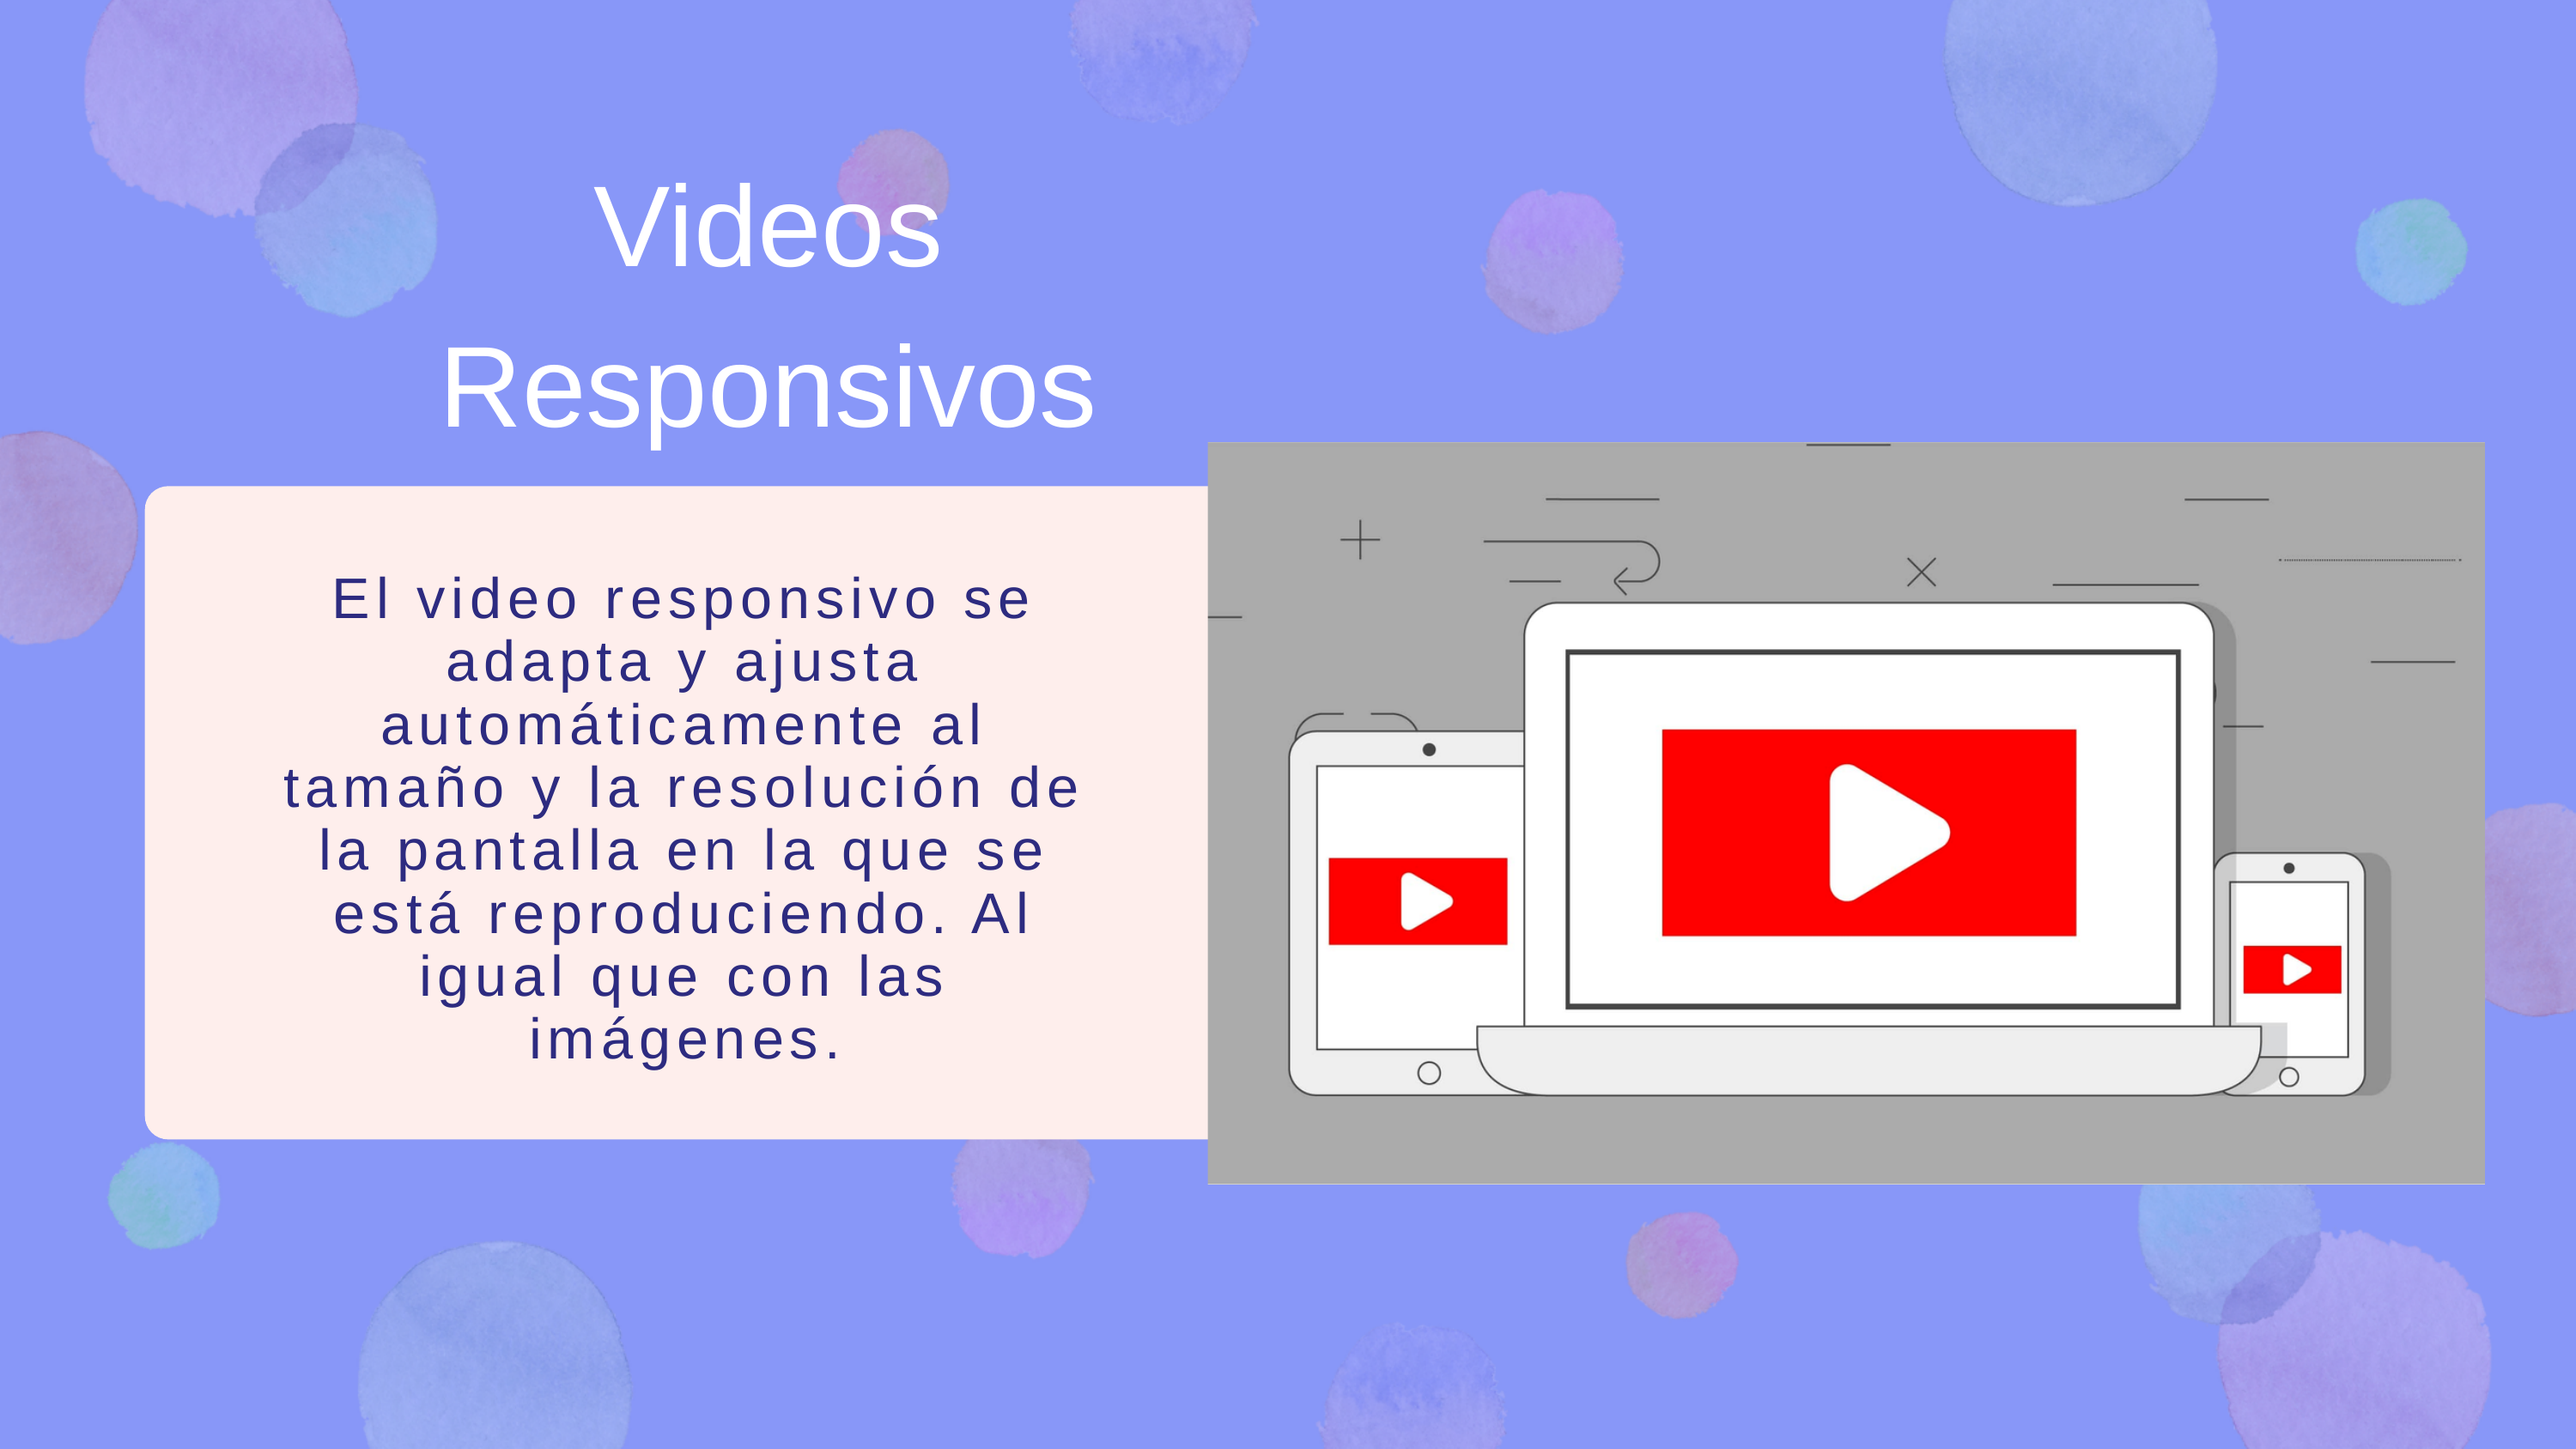

Videos Responsivos

El video responsivo se adapta y ajusta automáticamente al tamaño y la resolución de la pantalla en la que se está reproduciendo. Al igual que con las imágenes.